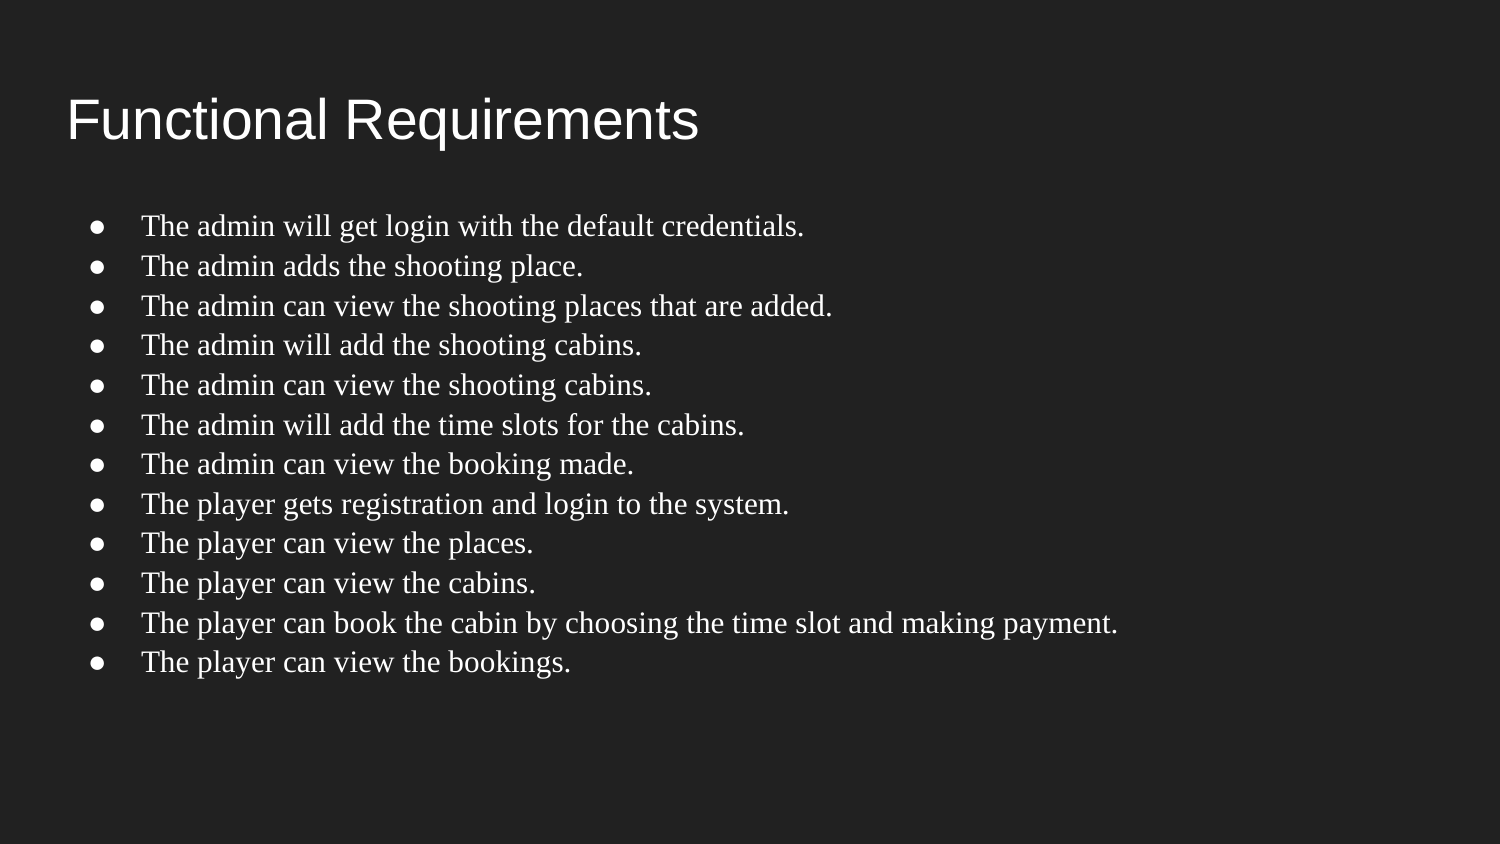

# Functional Requirements
The admin will get login with the default credentials.
The admin adds the shooting place.
The admin can view the shooting places that are added.
The admin will add the shooting cabins.
The admin can view the shooting cabins.
The admin will add the time slots for the cabins.
The admin can view the booking made.
The player gets registration and login to the system.
The player can view the places.
The player can view the cabins.
The player can book the cabin by choosing the time slot and making payment.
The player can view the bookings.